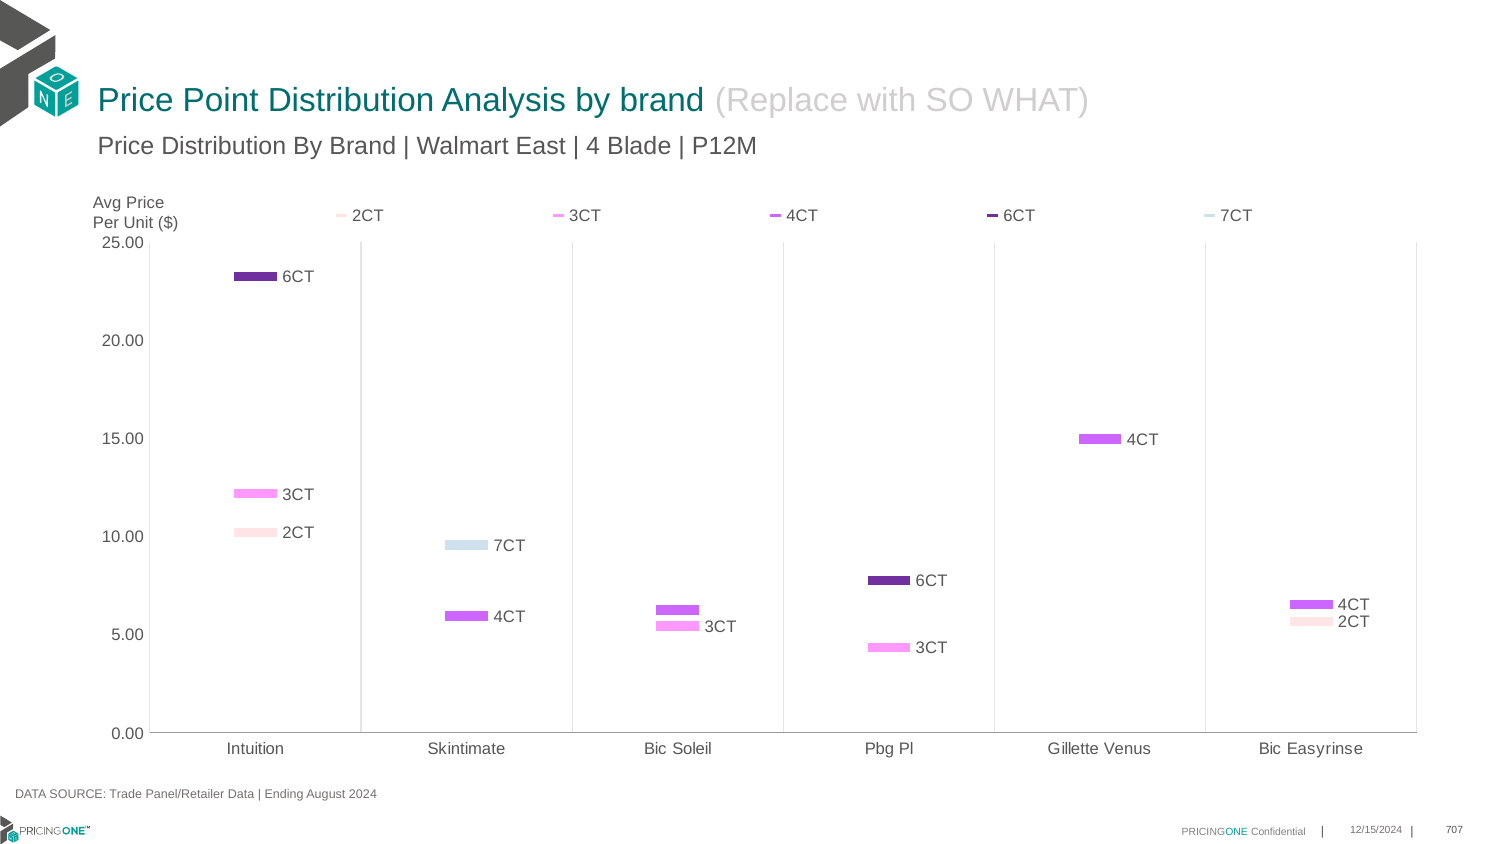

# Price Point Distribution Analysis by brand (Replace with SO WHAT)
Price Distribution By Brand | Walmart East | 4 Blade | P12M

### Chart

| Category | 2CT | 3CT | 4CT | 6CT | 7CT |
|---|---|---|---|---|---|
| Intuition | 10.186373632093272 | 12.17952458076393 | None | 23.25534691815426 | None |
| Skintimate | None | None | 5.945502071829009 | None | 9.568881808526779 |
| Bic Soleil | None | 5.43833123100497 | 6.256555793250984 | None | None |
| Pbg Pl | None | 4.337421430762755 | None | 7.755692630750049 | None |
| Gillette Venus | None | None | 14.964399609502115 | None | None |
| Bic Easyrinse | 5.66782892331918 | None | 6.539552992069214 | None | None |
Avg Price
Per Unit ($)
DATA SOURCE: Trade Panel/Retailer Data | Ending August 2024
12/15/2024
707